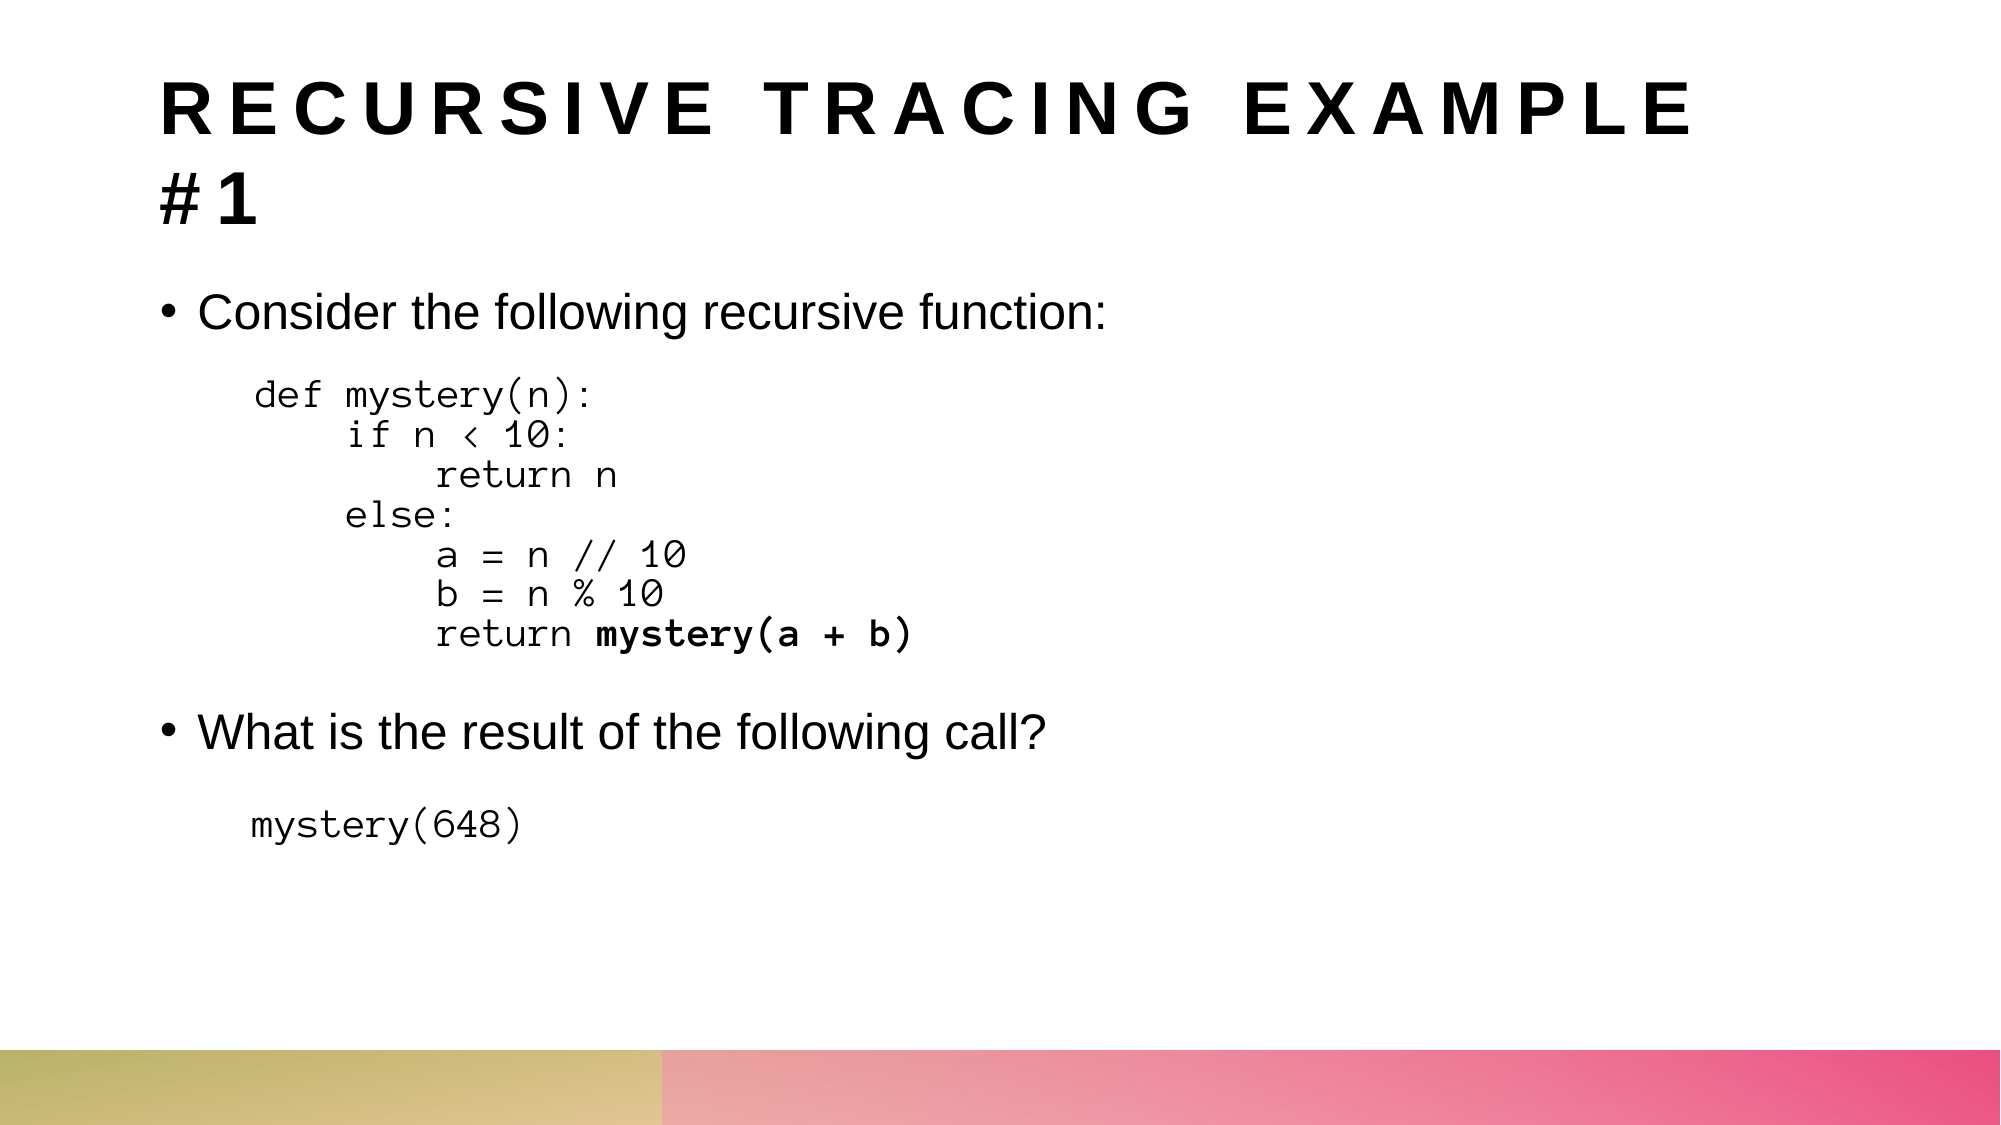

# Recursive tracing EXAMPLE #1
Consider the following recursive function:
def mystery(n):
    if n < 10:
        return n
    else:
        a = n // 10
        b = n % 10
        return mystery(a + b)
What is the result of the following call?
mystery(648)